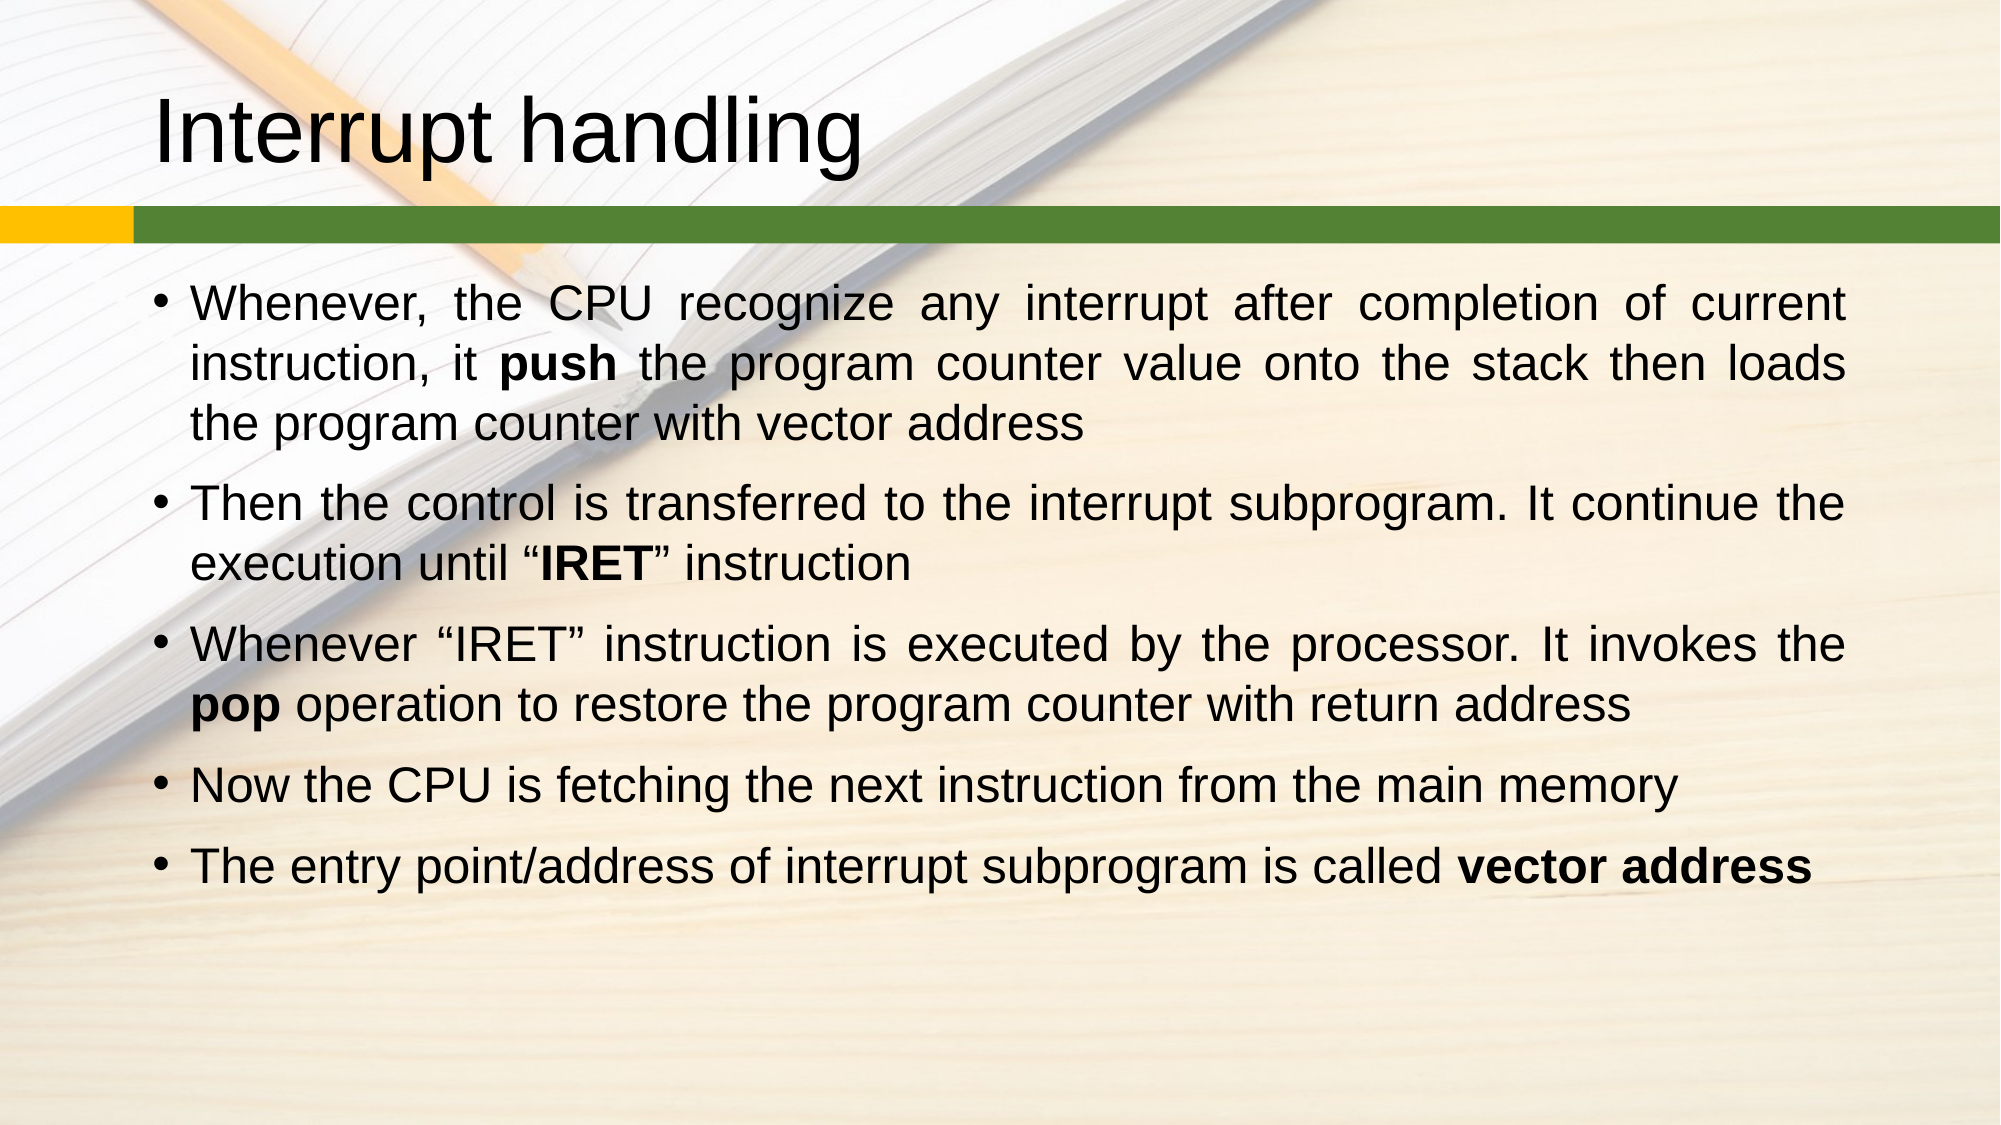

# Interrupt handling
Whenever, the CPU recognize any interrupt after completion of current instruction, it push the program counter value onto the stack then loads the program counter with vector address
Then the control is transferred to the interrupt subprogram. It continue the execution until “IRET” instruction
Whenever “IRET” instruction is executed by the processor. It invokes the pop operation to restore the program counter with return address
Now the CPU is fetching the next instruction from the main memory
The entry point/address of interrupt subprogram is called vector address